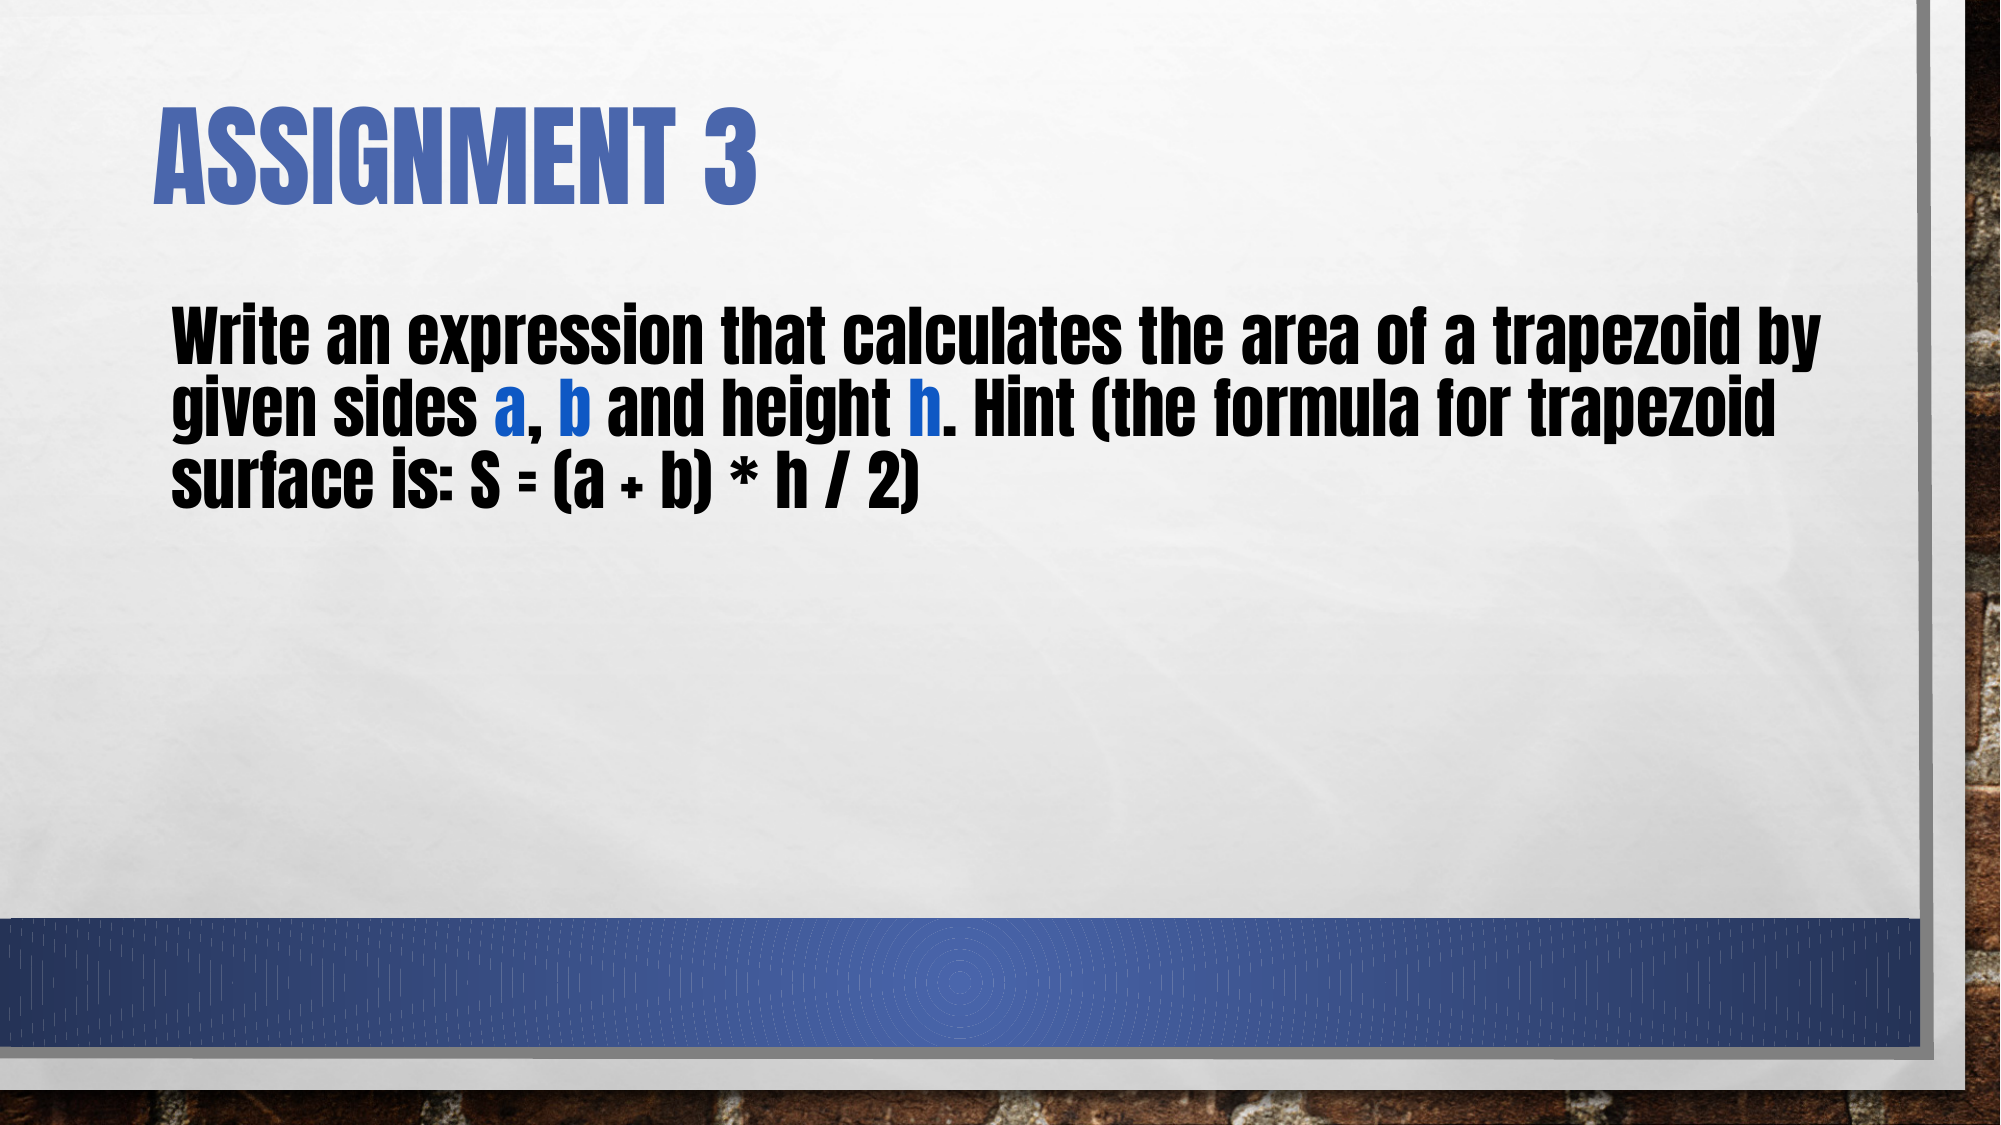

# Assignment 3
Write an expression that calculates the area of a trapezoid by given sides a, b and height h. Hint (the formula for trapezoid surface is: S = (a + b) * h / 2)